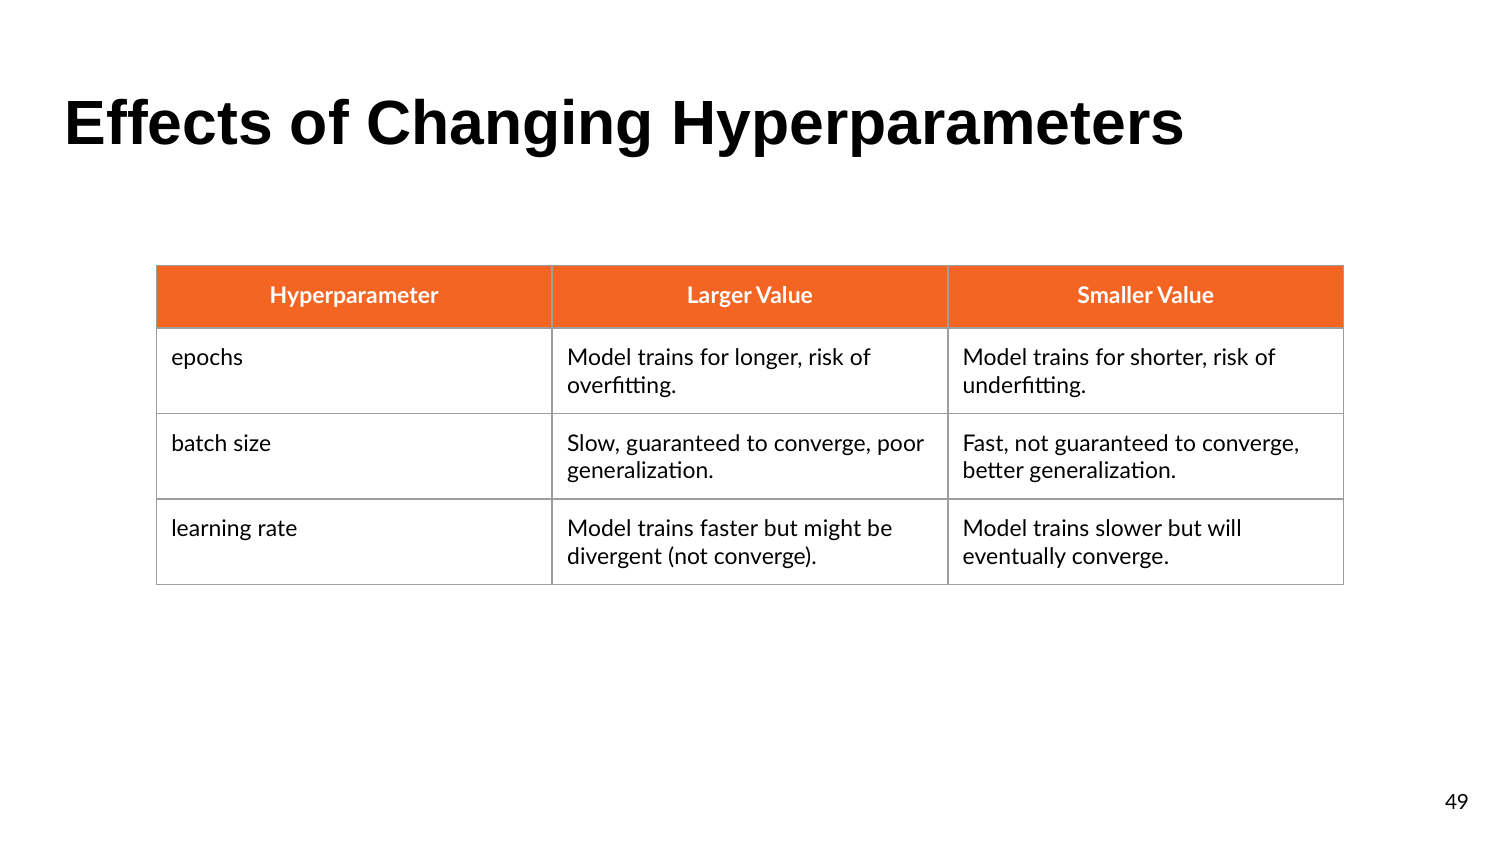

# Effects of Changing Hyperparameters
| Hyperparameter | Larger Value | Smaller Value |
| --- | --- | --- |
| epochs | Model trains for longer, risk of overfitting. | Model trains for shorter, risk of underfitting. |
| batch size | Slow, guaranteed to converge, poor generalization. | Fast, not guaranteed to converge, better generalization. |
| learning rate | Model trains faster but might be divergent (not converge). | Model trains slower but will eventually converge. |
49